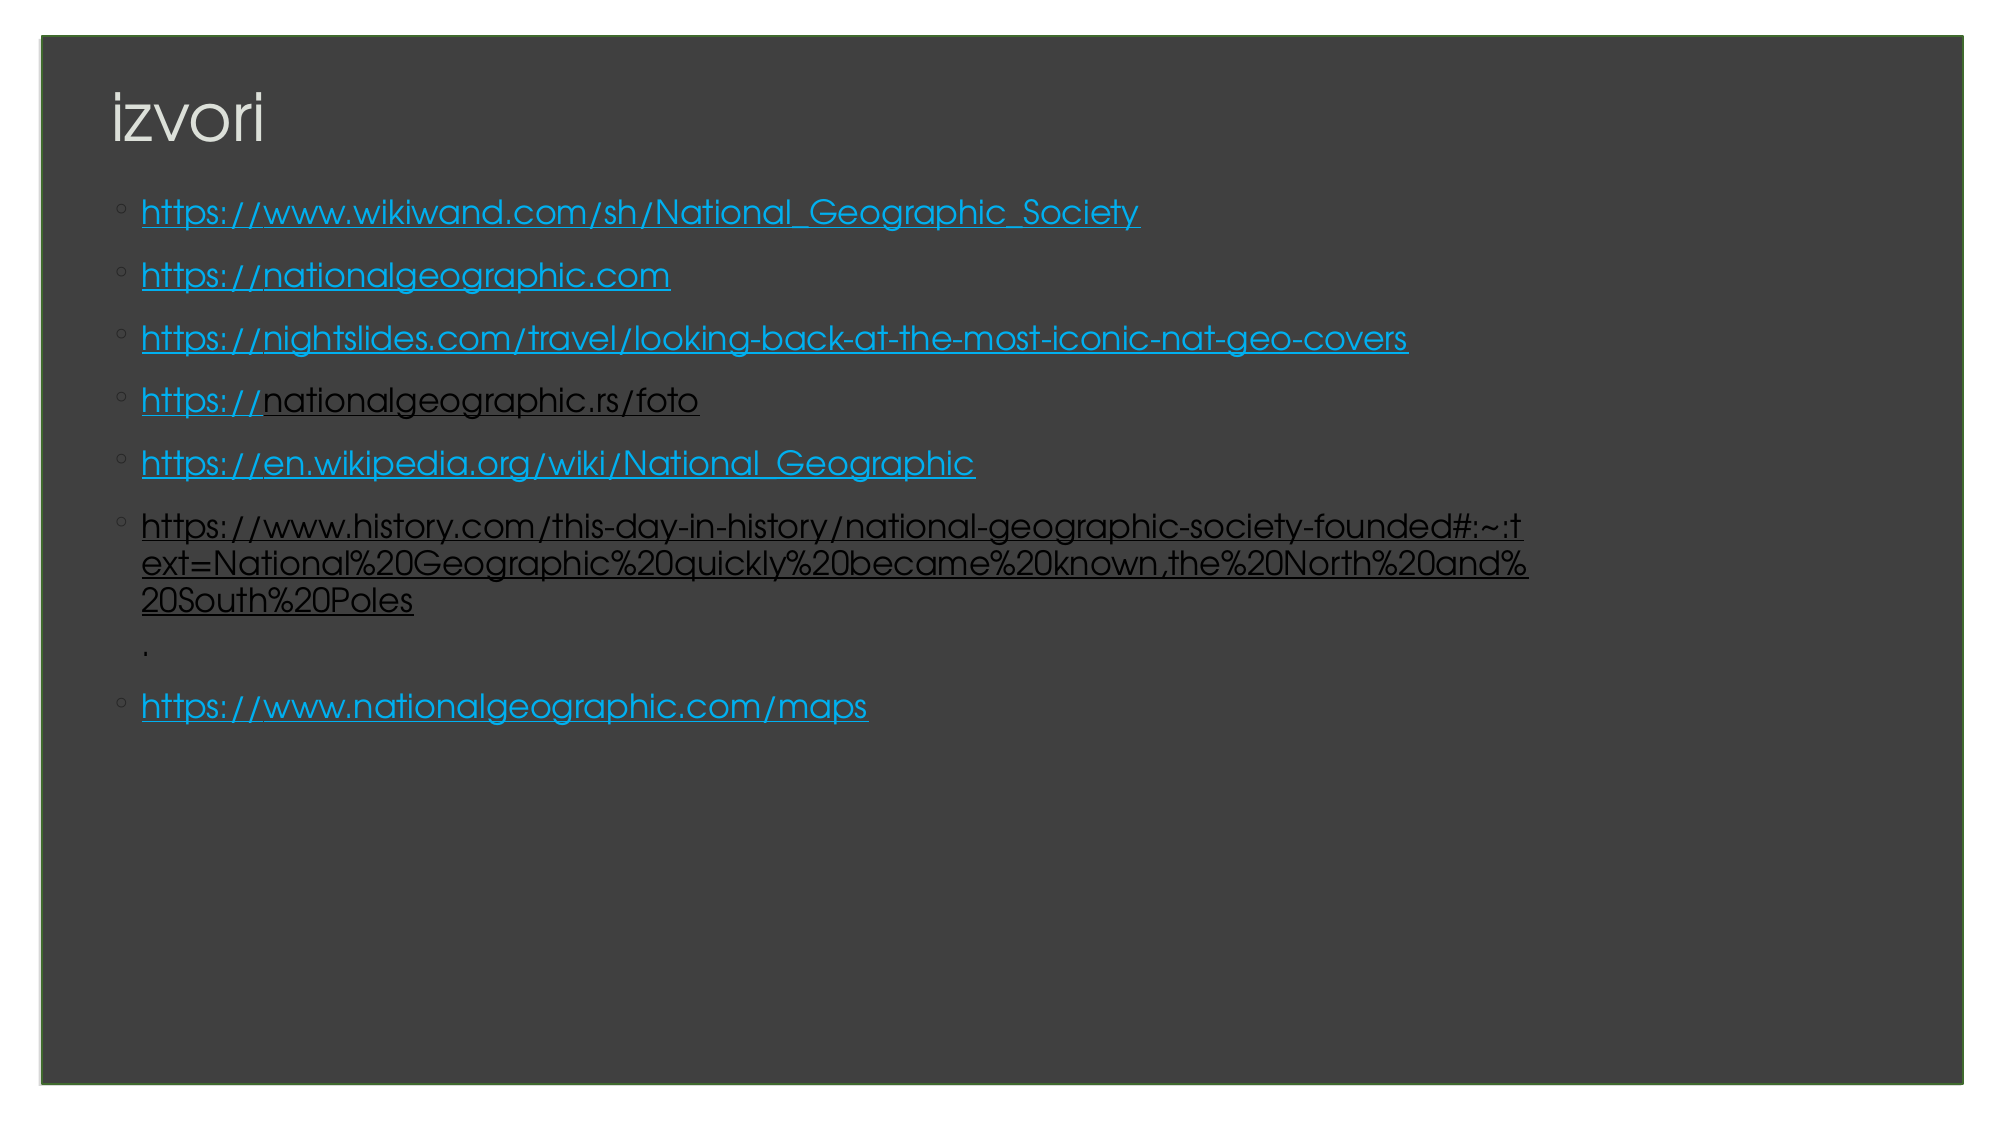

# izvori
https://www.wikiwand.com/sh/National_Geographic_Society
https://nationalgeographic.com
https://nightslides.com/travel/looking-back-at-the-most-iconic-nat-geo-covers
https://nationalgeographic.rs/foto
https://en.wikipedia.org/wiki/National_Geographic
https://www.history.com/this-day-in-history/national-geographic-society-founded#:~:text=National%20Geographic%20quickly%20became%20known,the%20North%20and%20South%20Poles.
https://www.nationalgeographic.com/maps